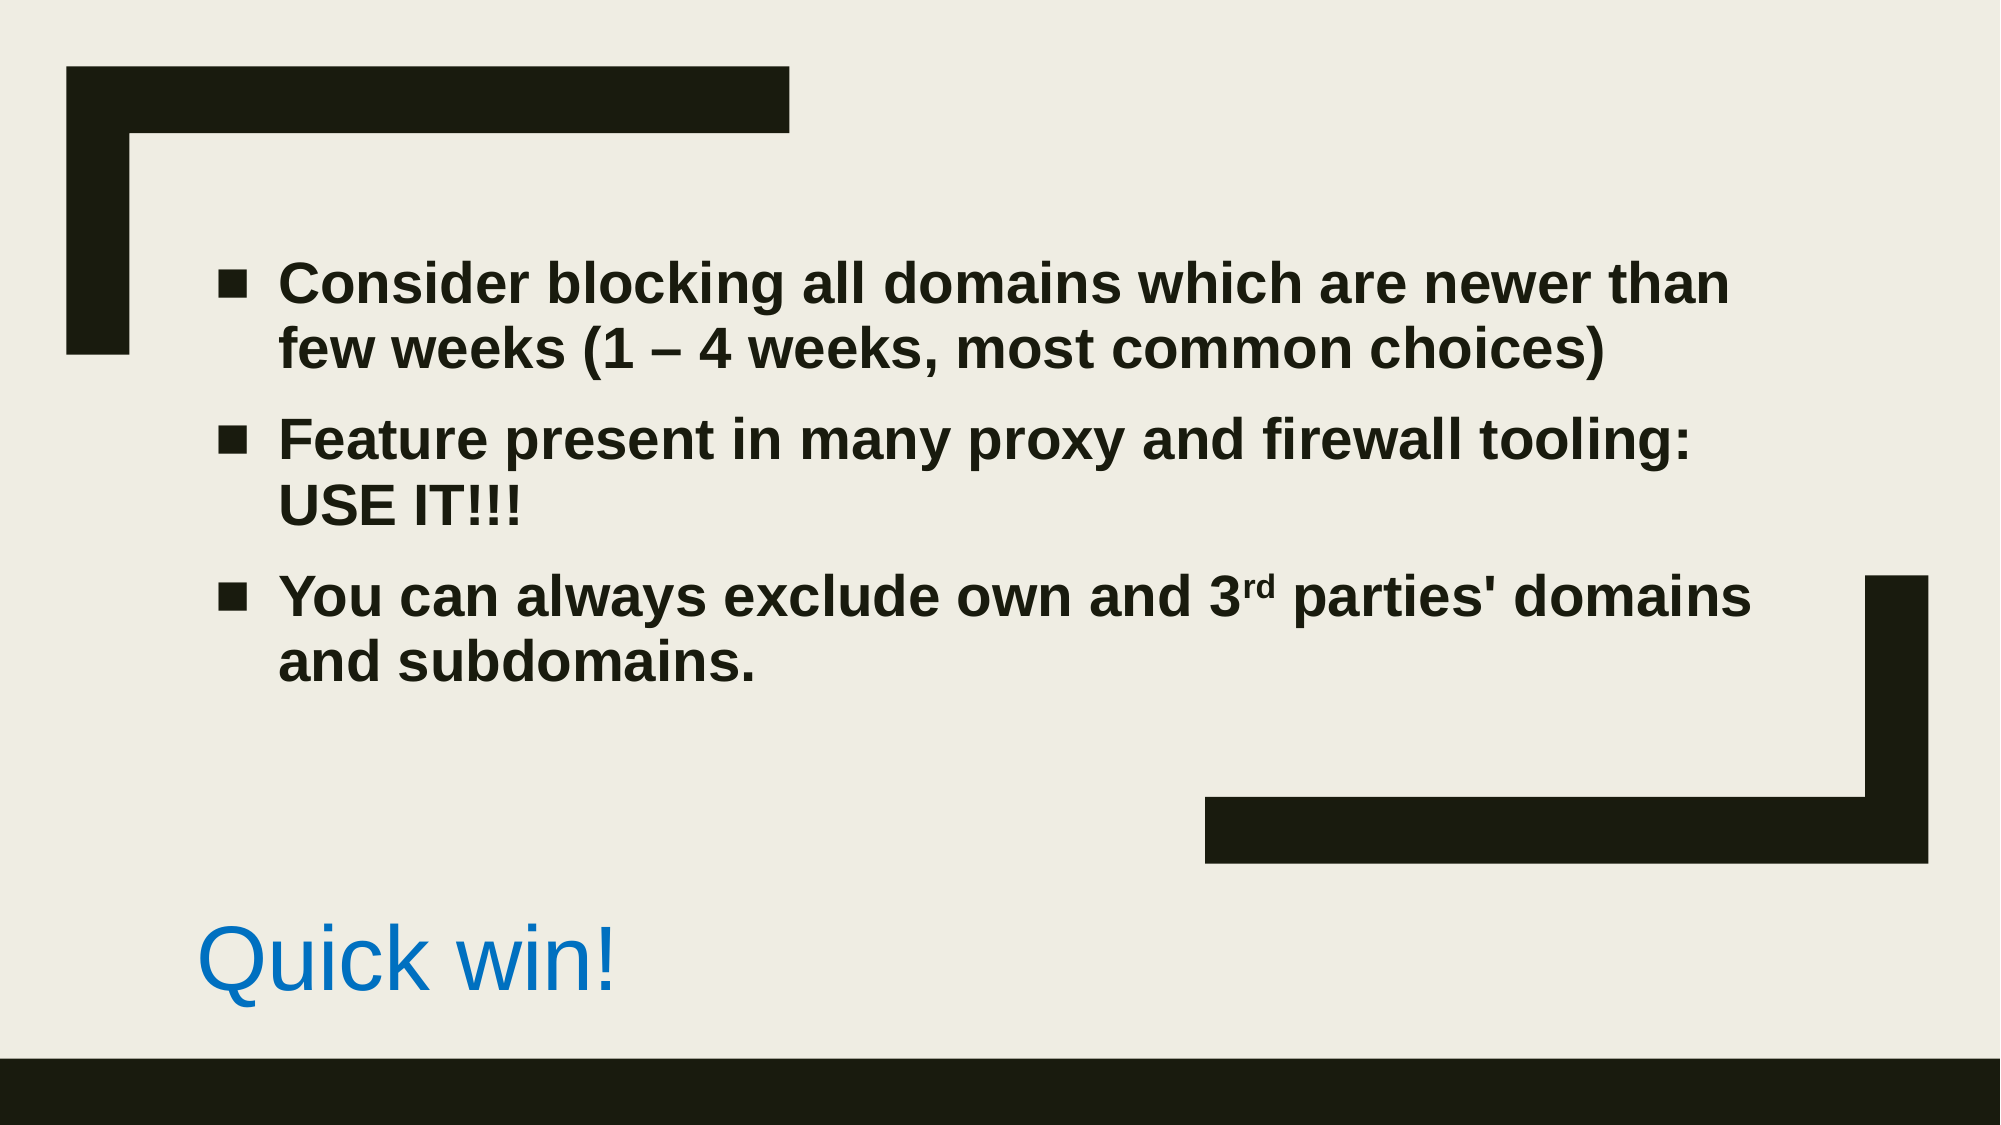

Consider blocking all domains which are newer than few weeks (1 – 4 weeks, most common choices)
Feature present in many proxy and firewall tooling: USE IT!!!
You can always exclude own and 3rd parties' domains and subdomains.

# Quick win!